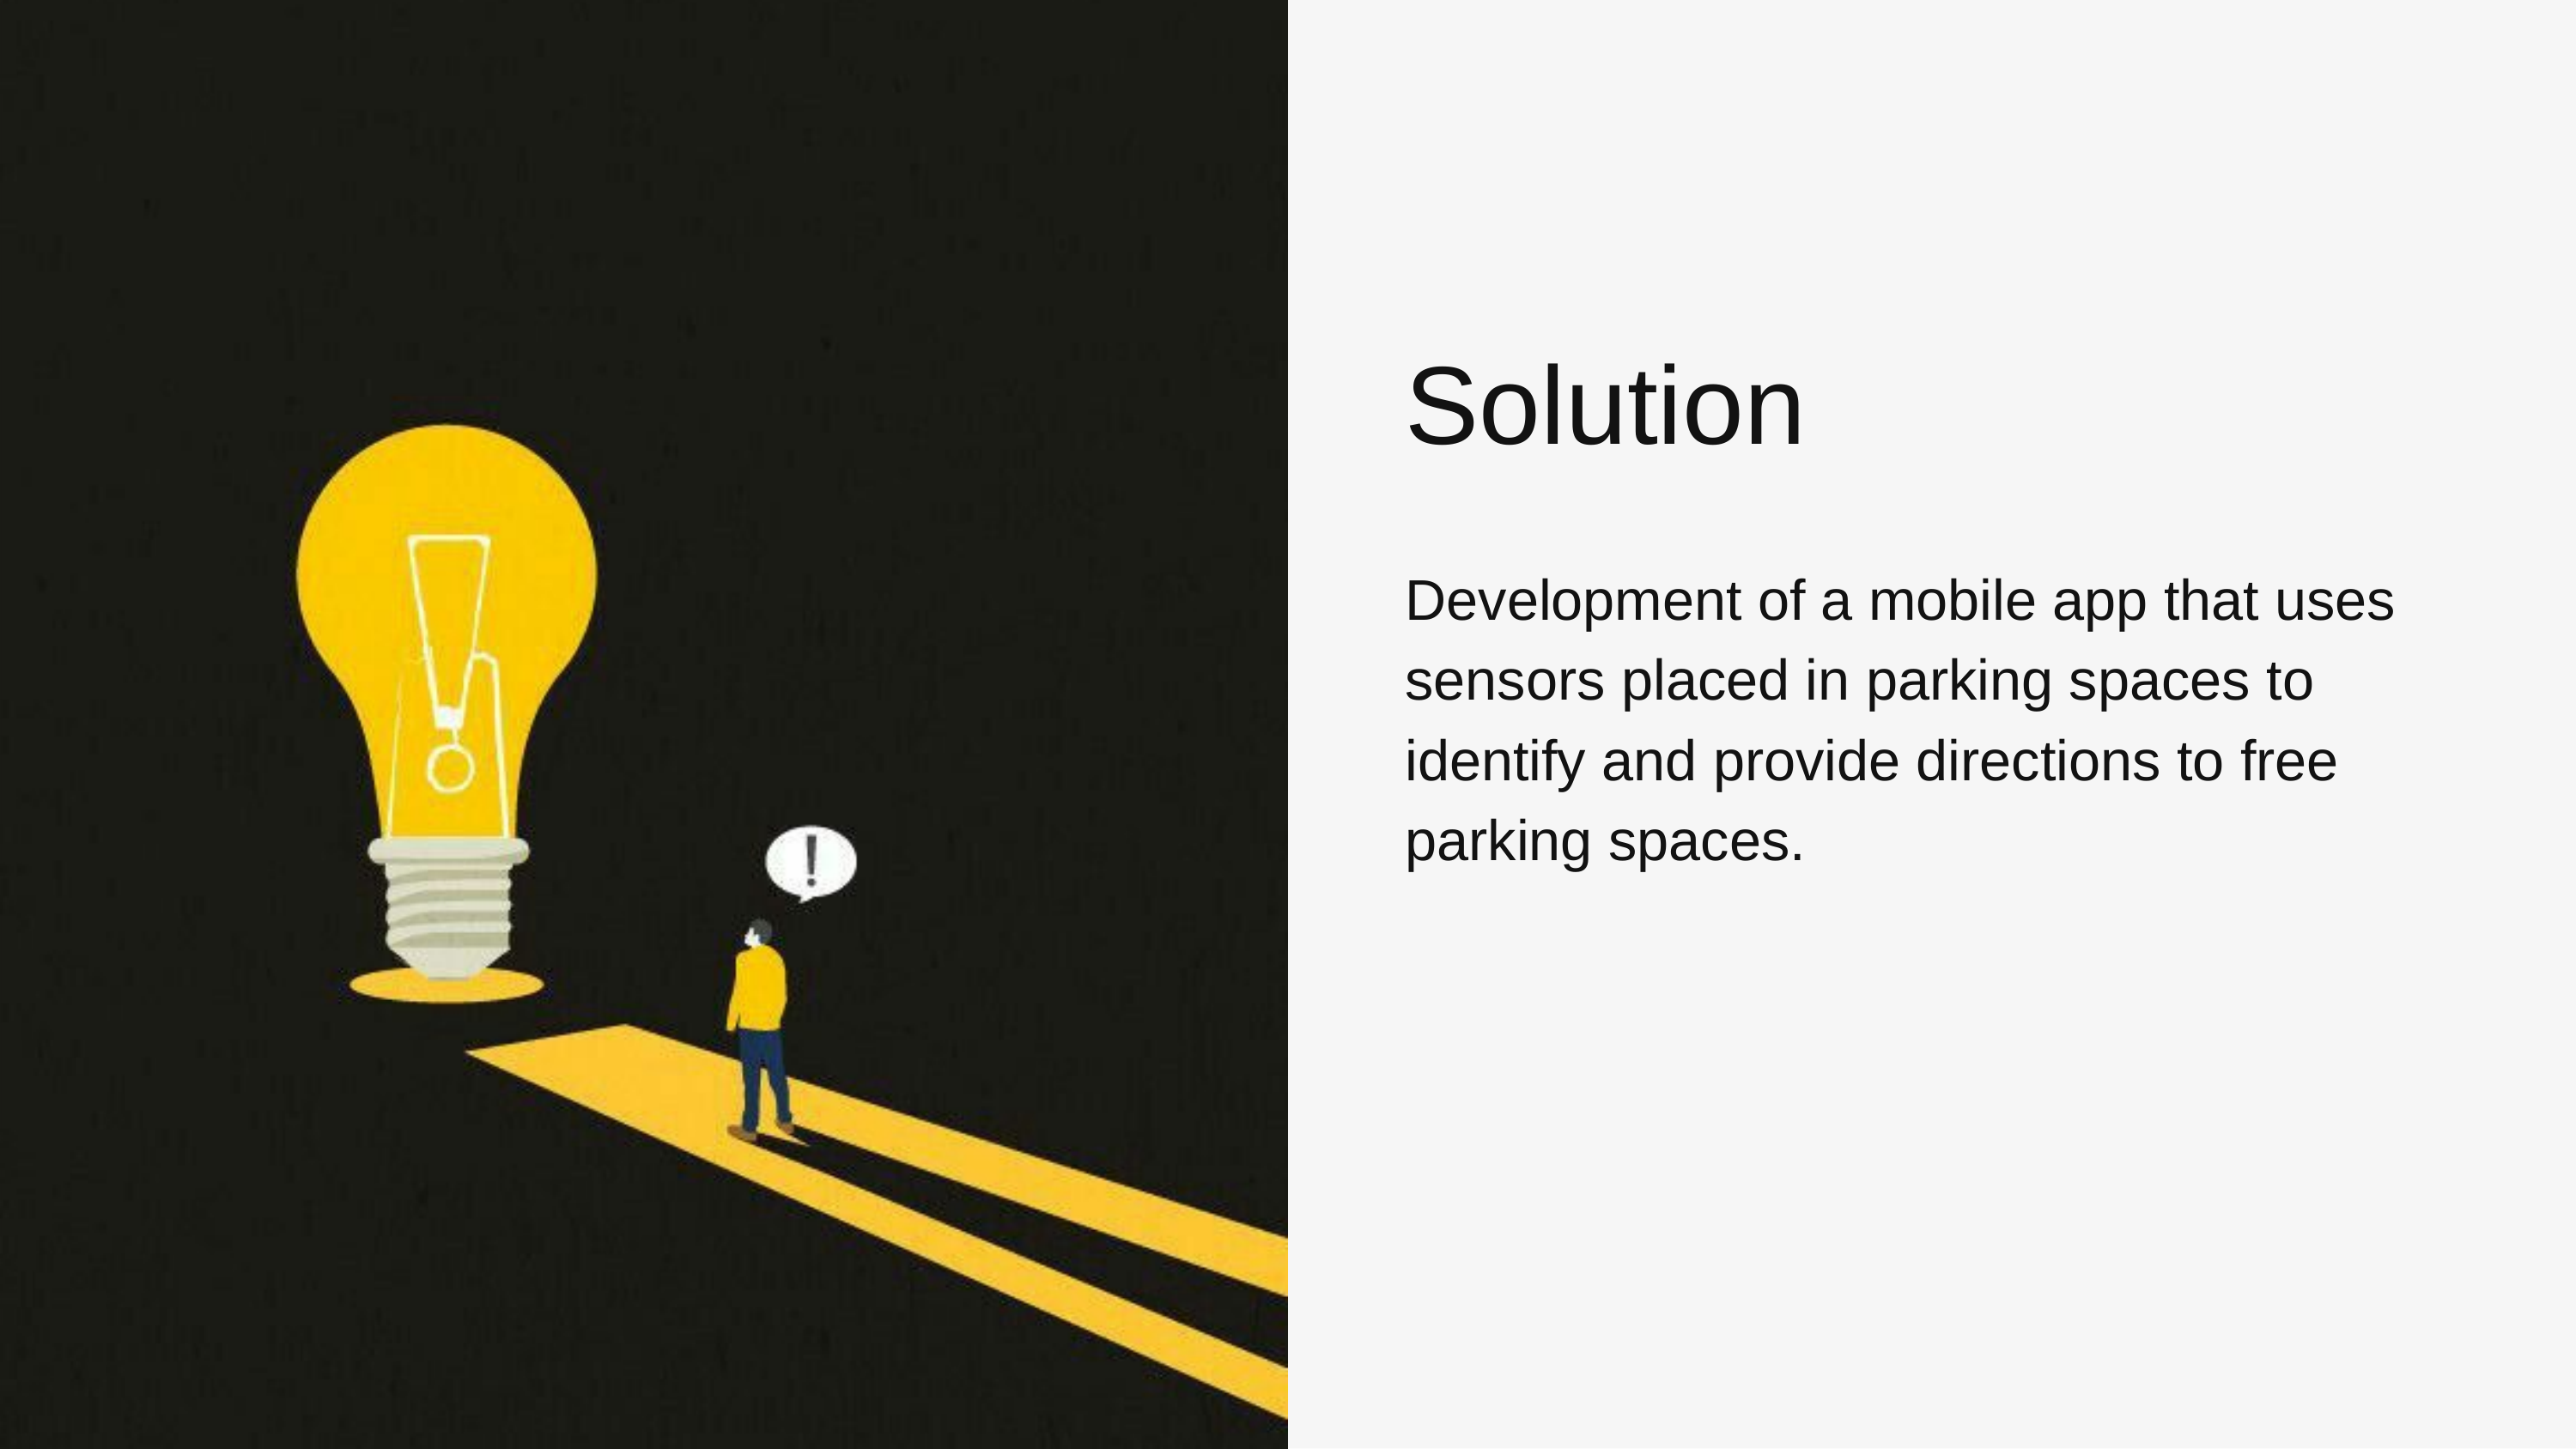

Solution
Development of a mobile app that uses sensors placed in parking spaces to identify and provide directions to free parking spaces.